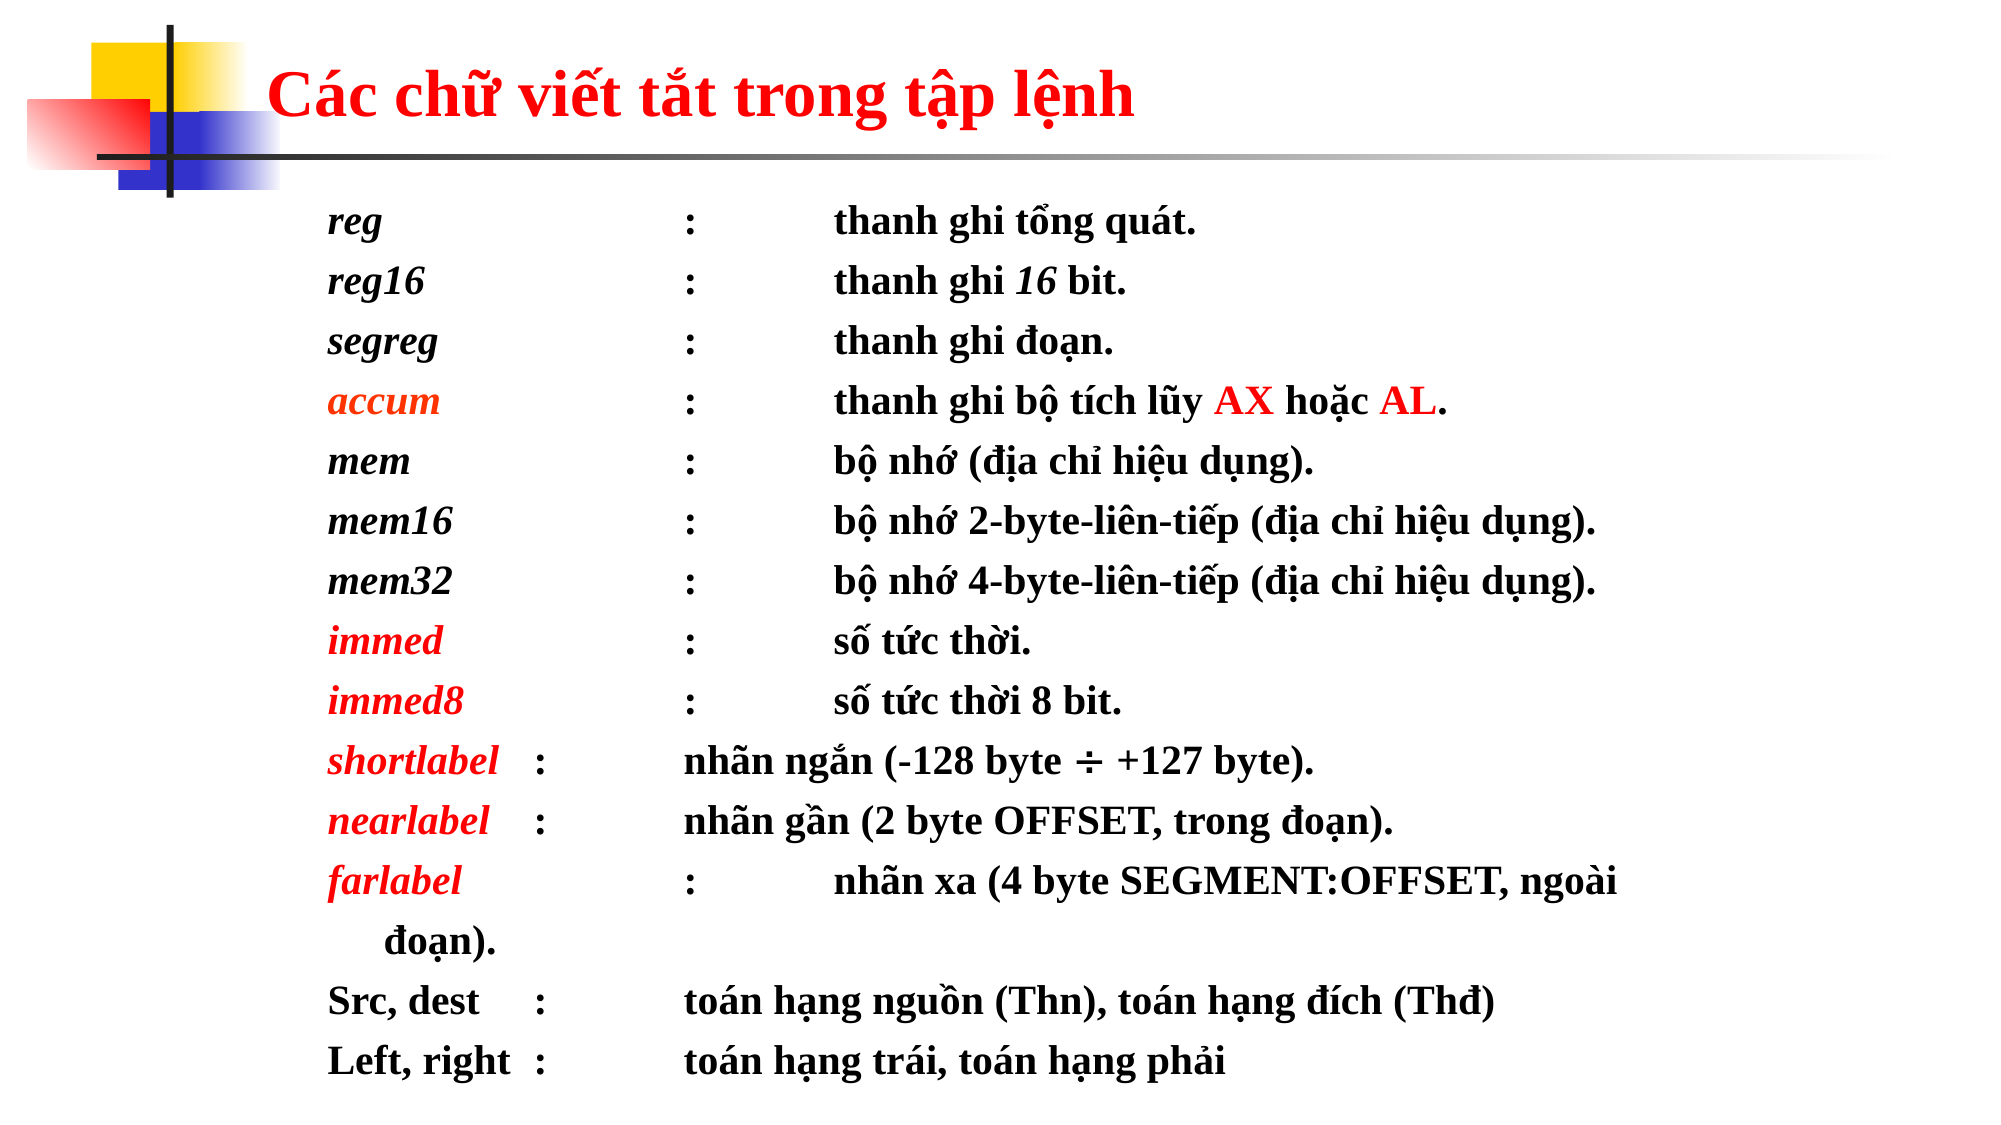

# Các chữ viết tắt trong tập lệnh
reg			:	thanh ghi tổng quát.
reg16		:	thanh ghi 16 bit.
segreg		:	thanh ghi đoạn.
accum		:	thanh ghi bộ tích lũy AX hoặc AL.
mem		:	bộ nhớ (địa chỉ hiệu dụng).
mem16		:	bộ nhớ 2-byte-liên-tiếp (địa chỉ hiệu dụng).
mem32		:	bộ nhớ 4-byte-liên-tiếp (địa chỉ hiệu dụng).
immed		:	số tức thời.
immed8		:	số tức thời 8 bit.
shortlabel	:	nhãn ngắn (-128 byte ÷ +127 byte).
nearlabel	:	nhãn gần (2 byte OFFSET, trong đoạn).
farlabel		:	nhãn xa (4 byte SEGMENT:OFFSET, ngoài đoạn).
Src, dest	: 	toán hạng nguồn (Thn), toán hạng đích (Thđ)
Left, right	: 	toán hạng trái, toán hạng phải